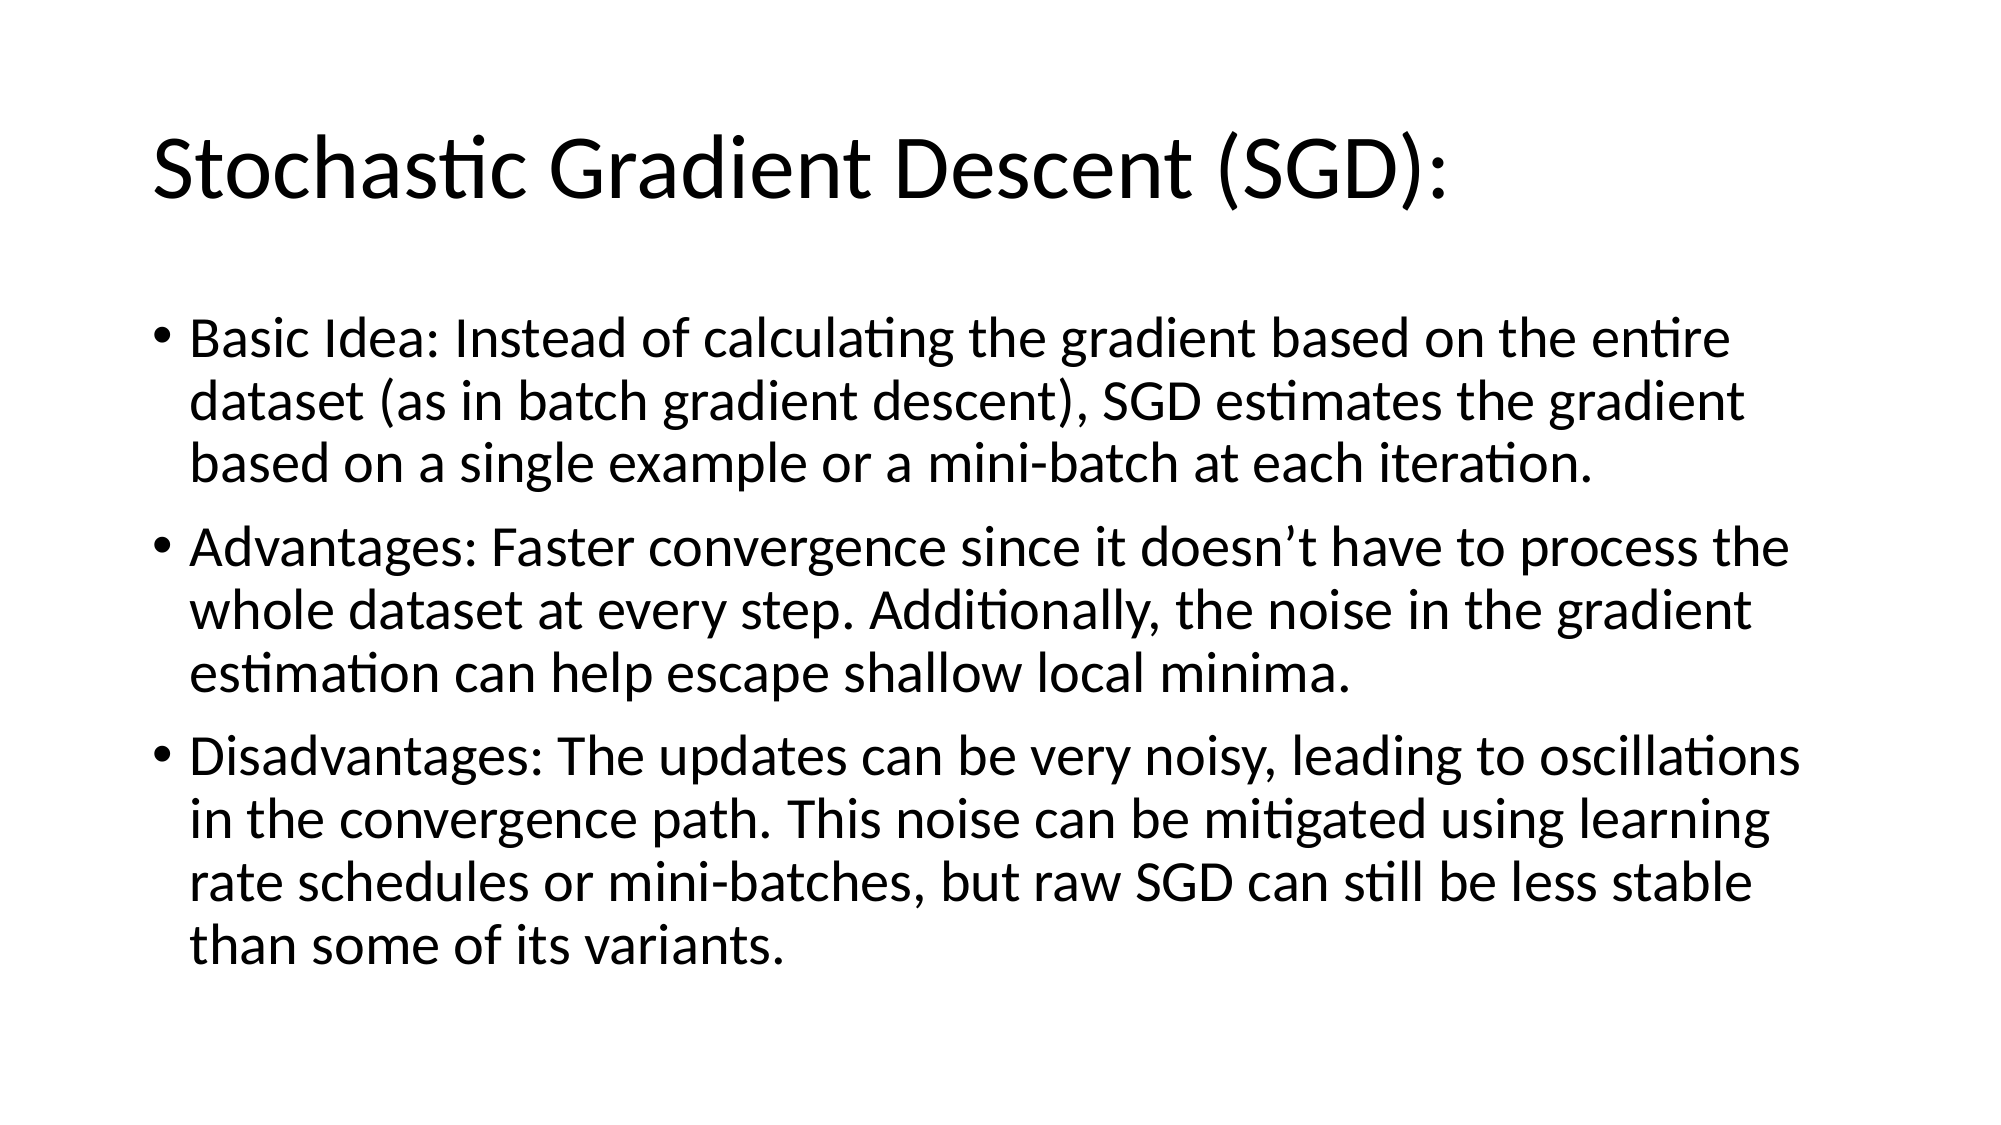

# Stochastic Gradient Descent (SGD):
Basic Idea: Instead of calculating the gradient based on the entire dataset (as in batch gradient descent), SGD estimates the gradient based on a single example or a mini-batch at each iteration.
Advantages: Faster convergence since it doesn’t have to process the whole dataset at every step. Additionally, the noise in the gradient estimation can help escape shallow local minima.
Disadvantages: The updates can be very noisy, leading to oscillations in the convergence path. This noise can be mitigated using learning rate schedules or mini-batches, but raw SGD can still be less stable than some of its variants.